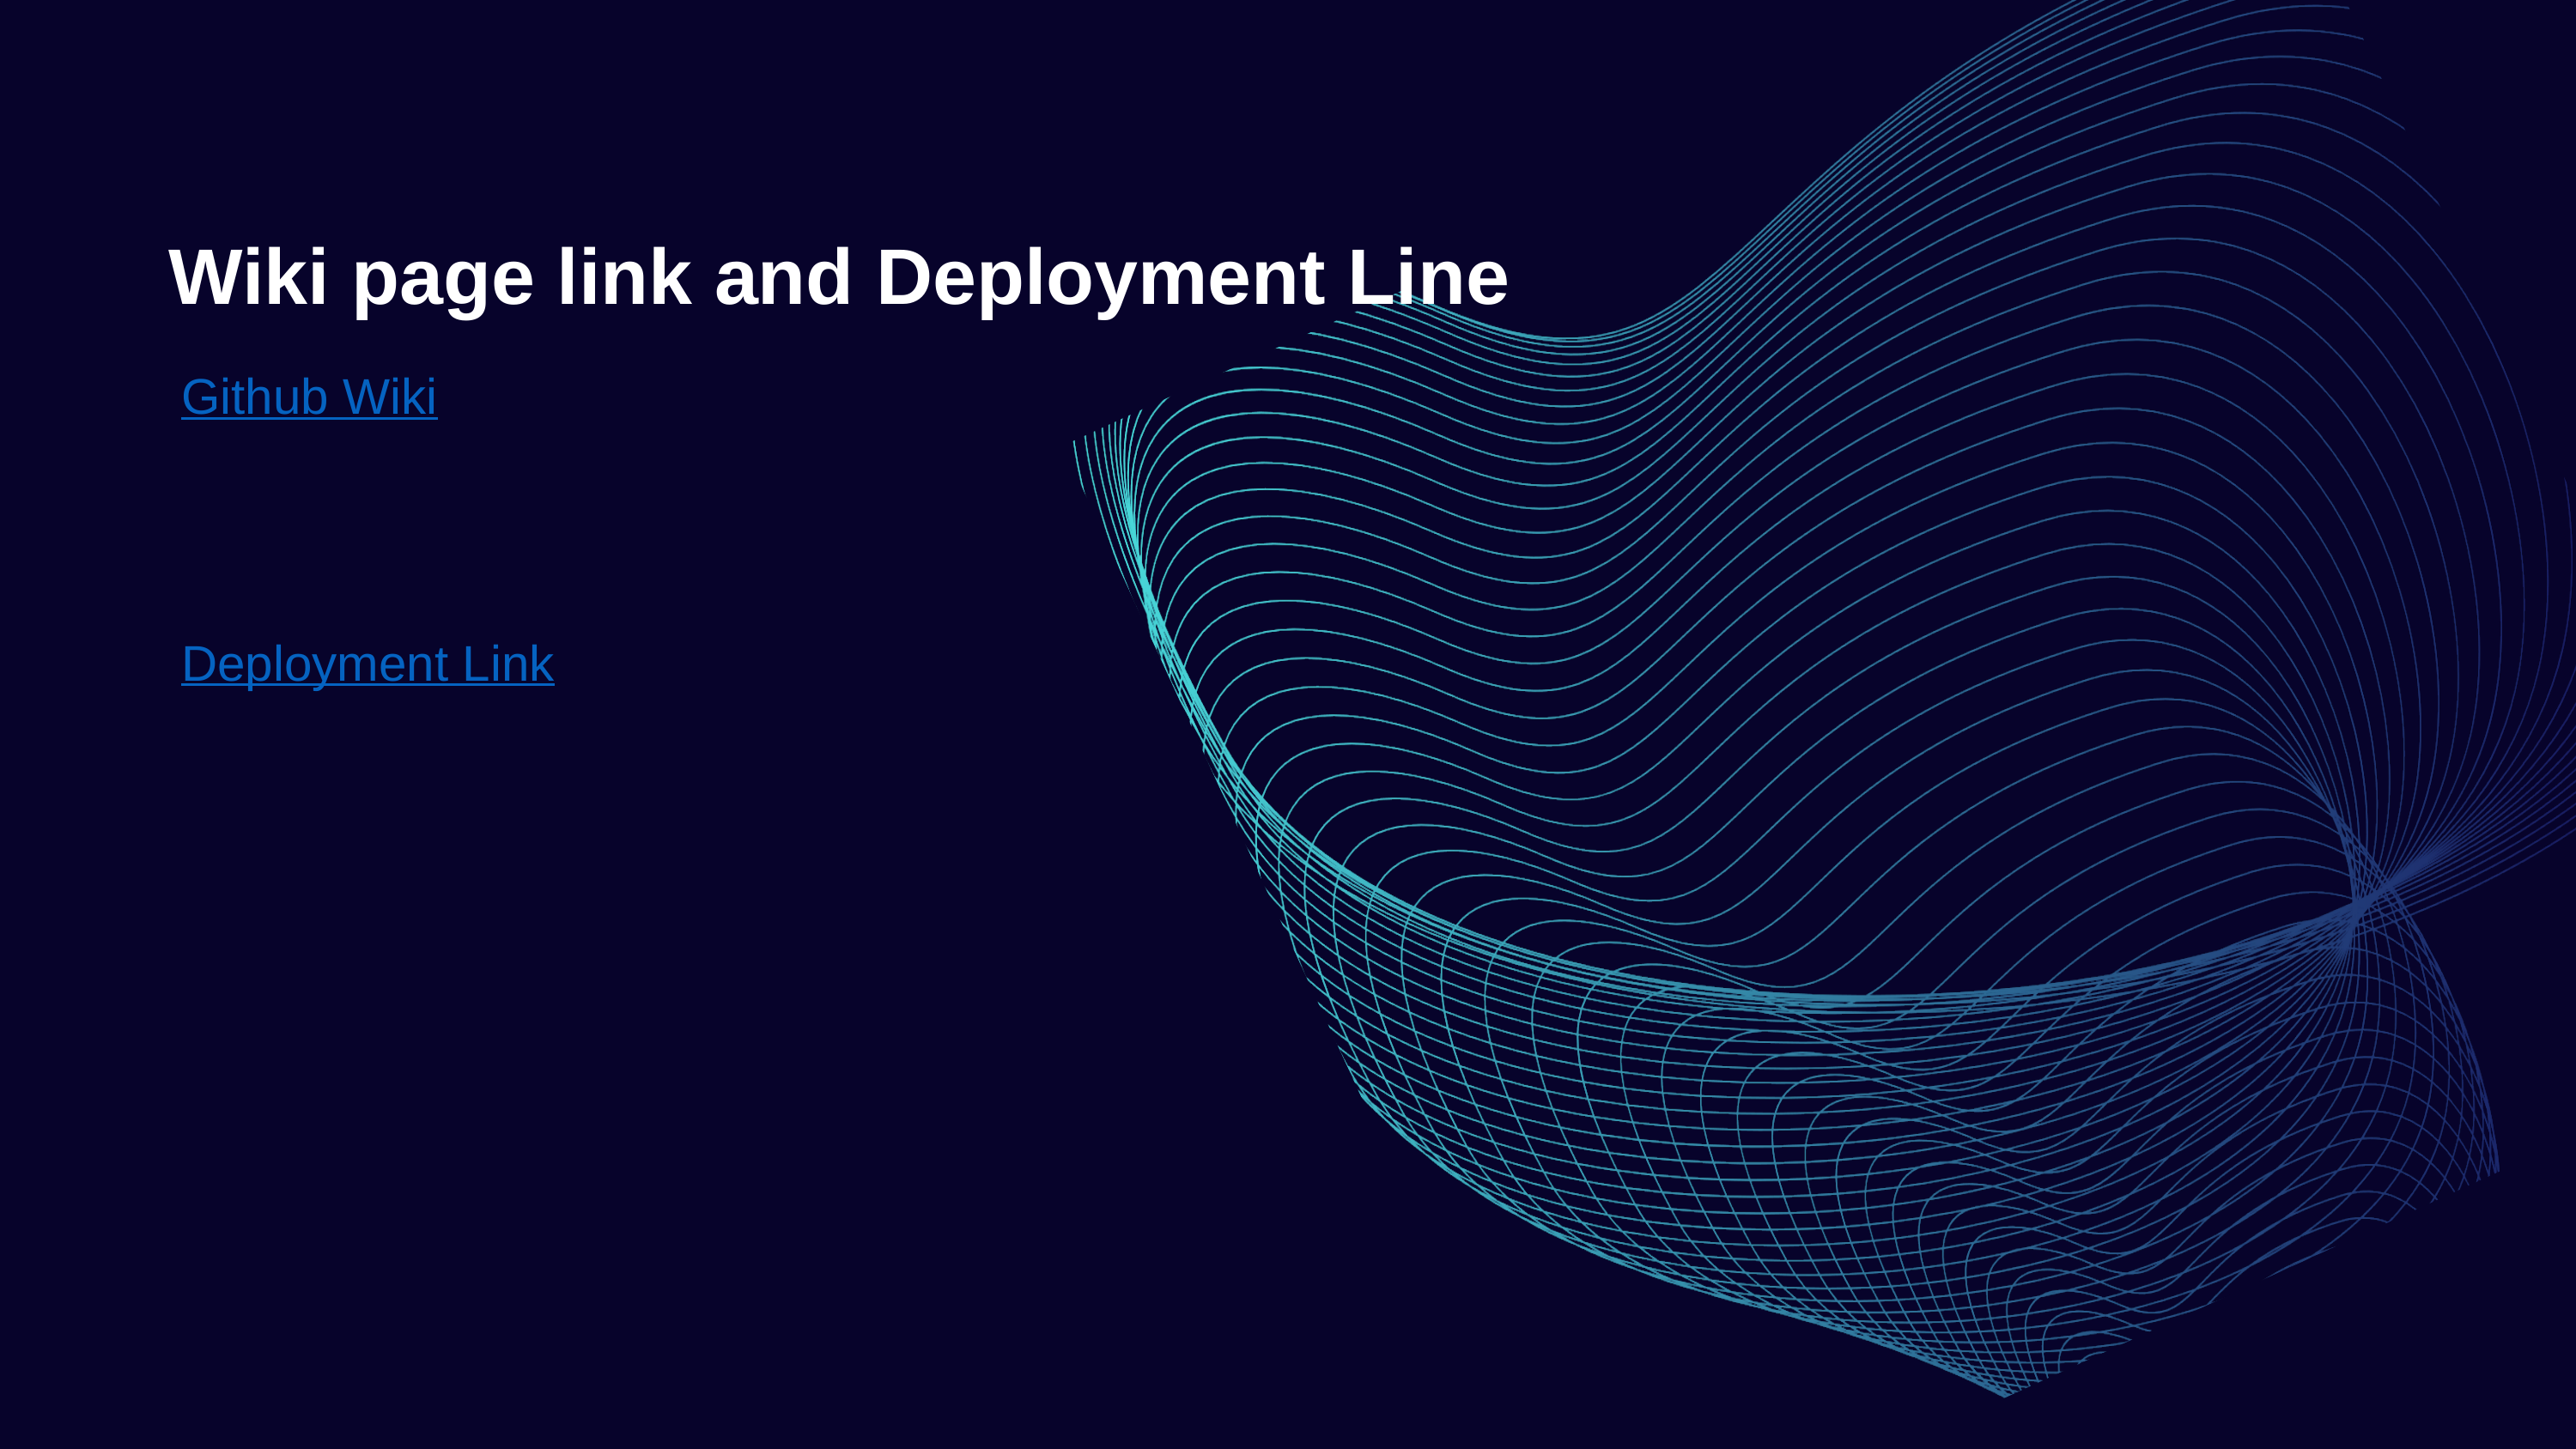

Wiki page link and Deployment Line
Github Wiki
Deployment Link